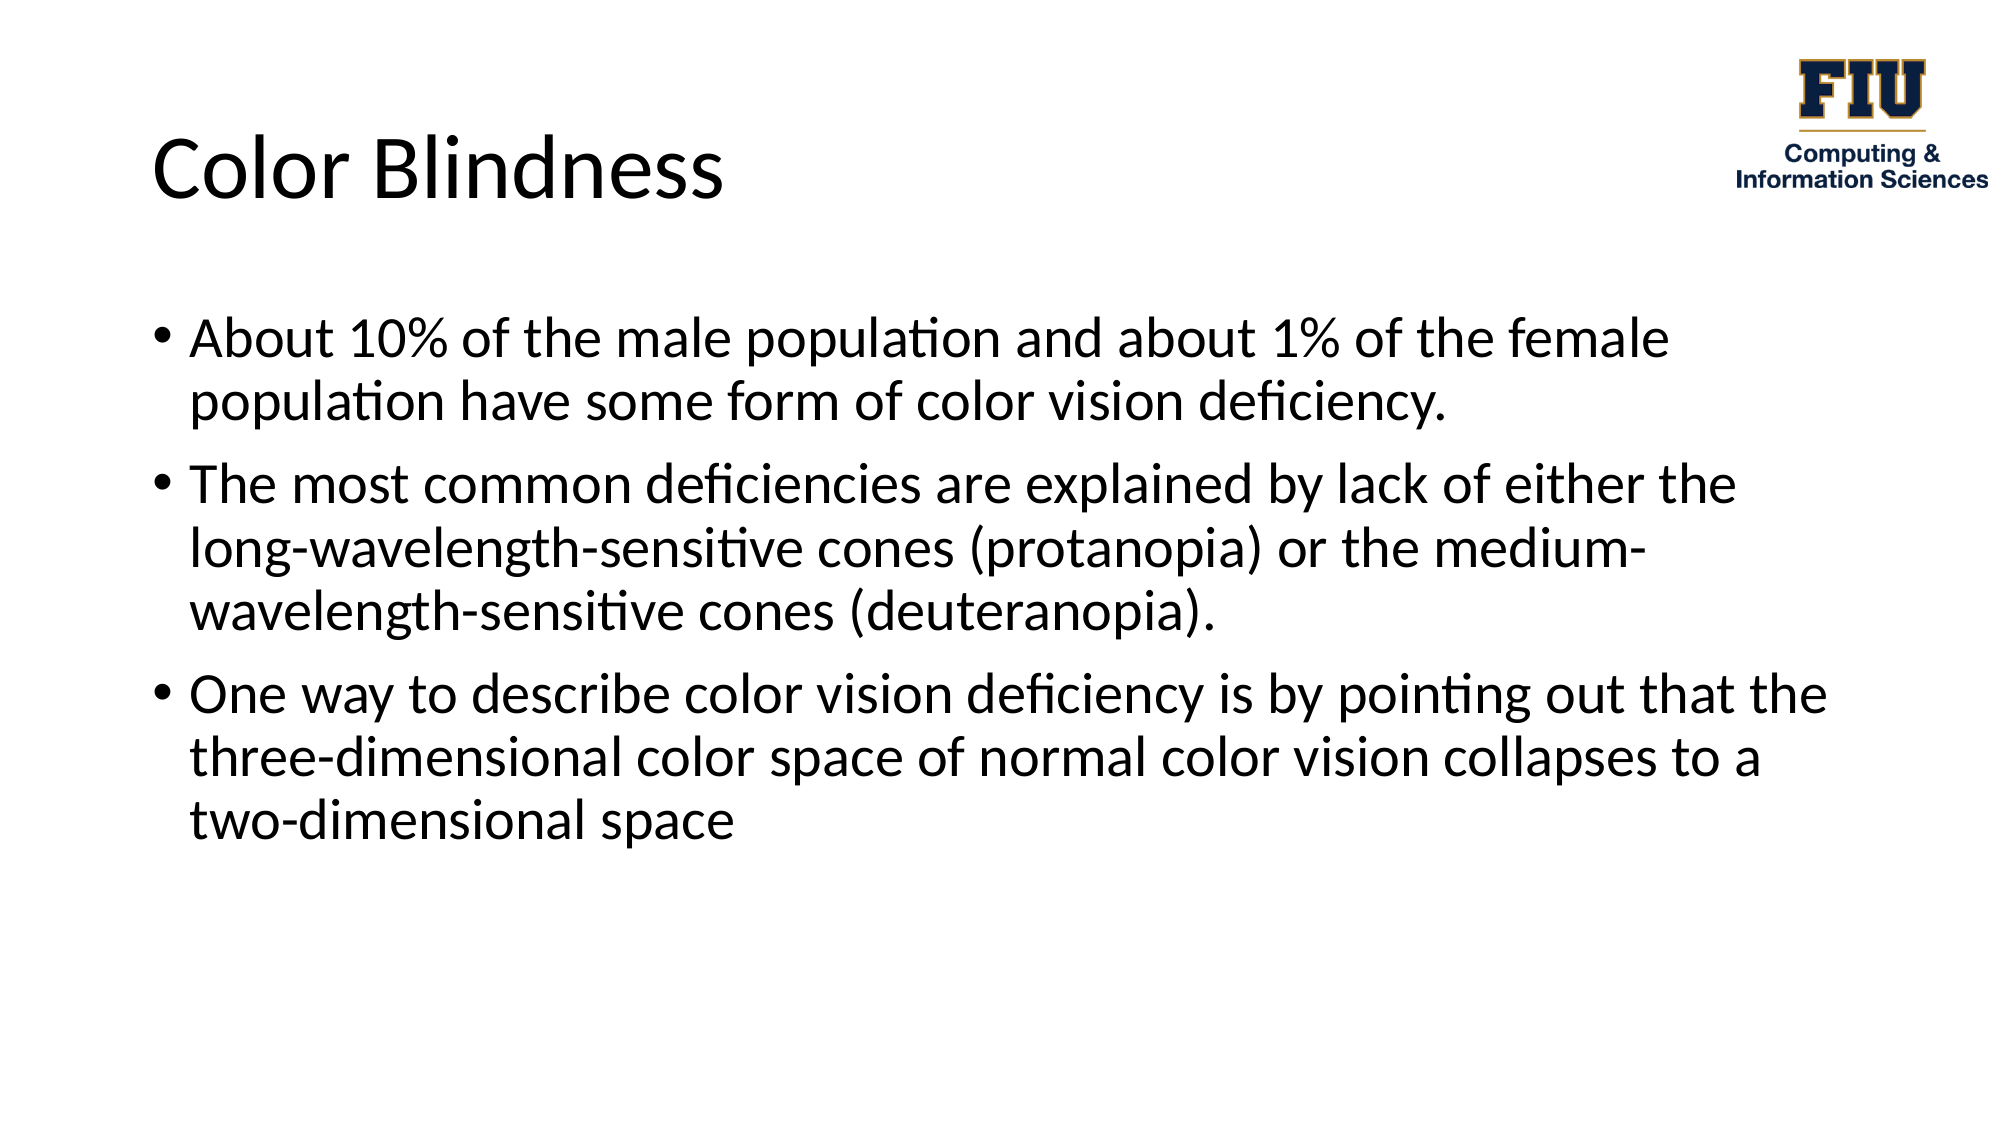

# Color Blindness
About 10% of the male population and about 1% of the female population have some form of color vision deficiency.
The most common deficiencies are explained by lack of either the long-wavelength-sensitive cones (protanopia) or the medium-wavelength-sensitive cones (deuteranopia).
One way to describe color vision deficiency is by pointing out that the three-dimensional color space of normal color vision collapses to a two-dimensional space